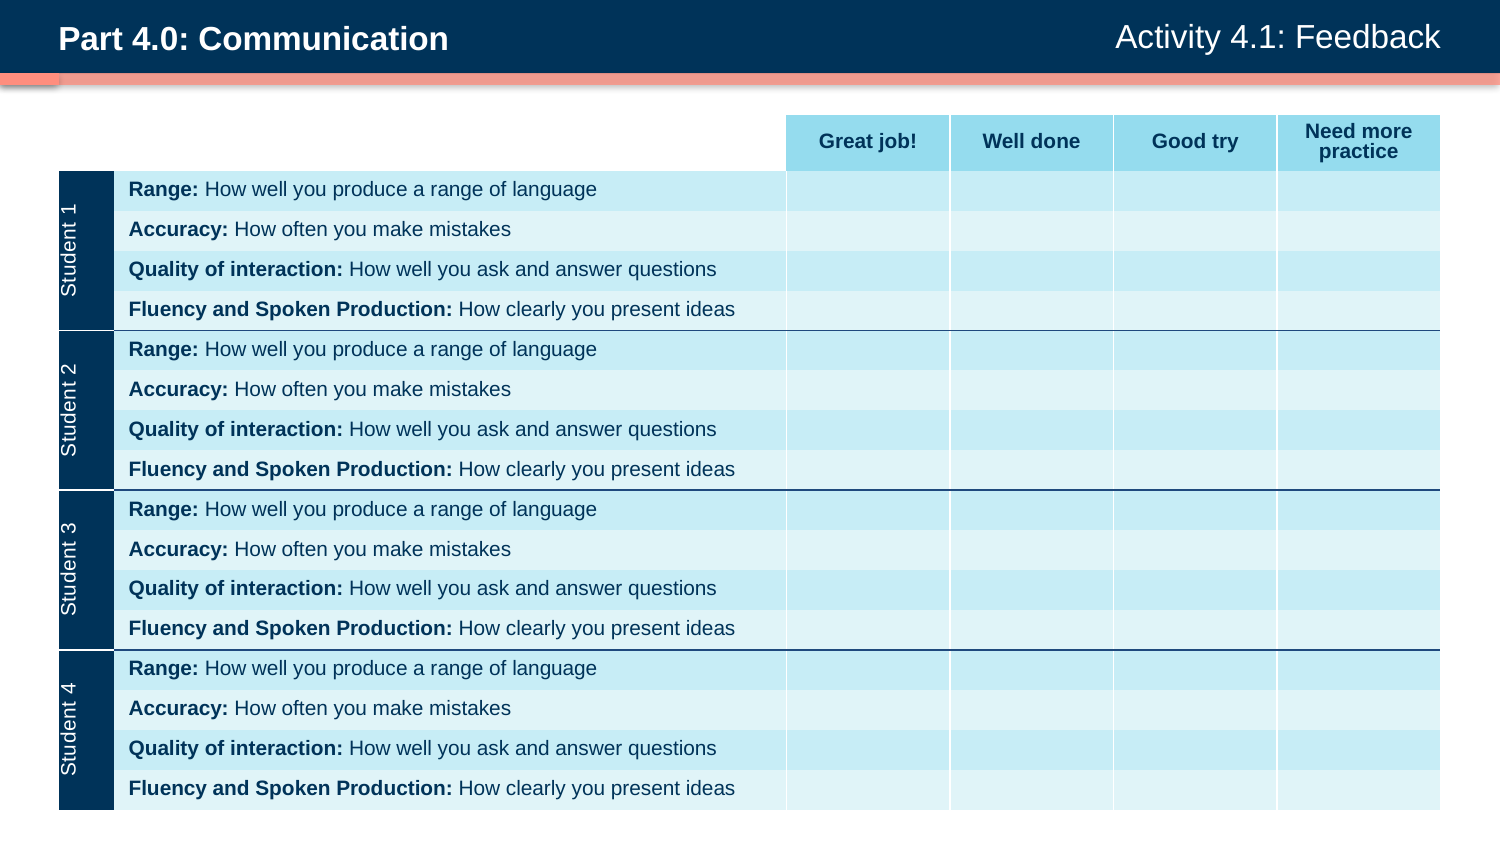

Activity 4.1: Feedback
Part 4.0: Communication

|  |  | Great job! | Well done | Good try | Need more practice |
| --- | --- | --- | --- | --- | --- |
| Student 1 | Range: How well you produce a range of language |  |  |  |  |
|  | Accuracy: How often you make mistakes |  |  |  |  |
|  | Quality of interaction: How well you ask and answer questions |  |  |  |  |
|  | Fluency and Spoken Production: How clearly you present ideas |  |  |  |  |
| Student 2 | Range: How well you produce a range of language |  |  |  |  |
|  | Accuracy: How often you make mistakes |  |  |  |  |
|  | Quality of interaction: How well you ask and answer questions |  |  |  |  |
|  | Fluency and Spoken Production: How clearly you present ideas |  |  |  |  |
| Student 3 | Range: How well you produce a range of language |  |  |  |  |
|  | Accuracy: How often you make mistakes |  |  |  |  |
|  | Quality of interaction: How well you ask and answer questions |  |  |  |  |
|  | Fluency and Spoken Production: How clearly you present ideas |  |  |  |  |
| Student 4 | Range: How well you produce a range of language |  |  |  |  |
|  | Accuracy: How often you make mistakes |  |  |  |  |
|  | Quality of interaction: How well you ask and answer questions |  |  |  |  |
|  | Fluency and Spoken Production: How clearly you present ideas |  |  |  |  |